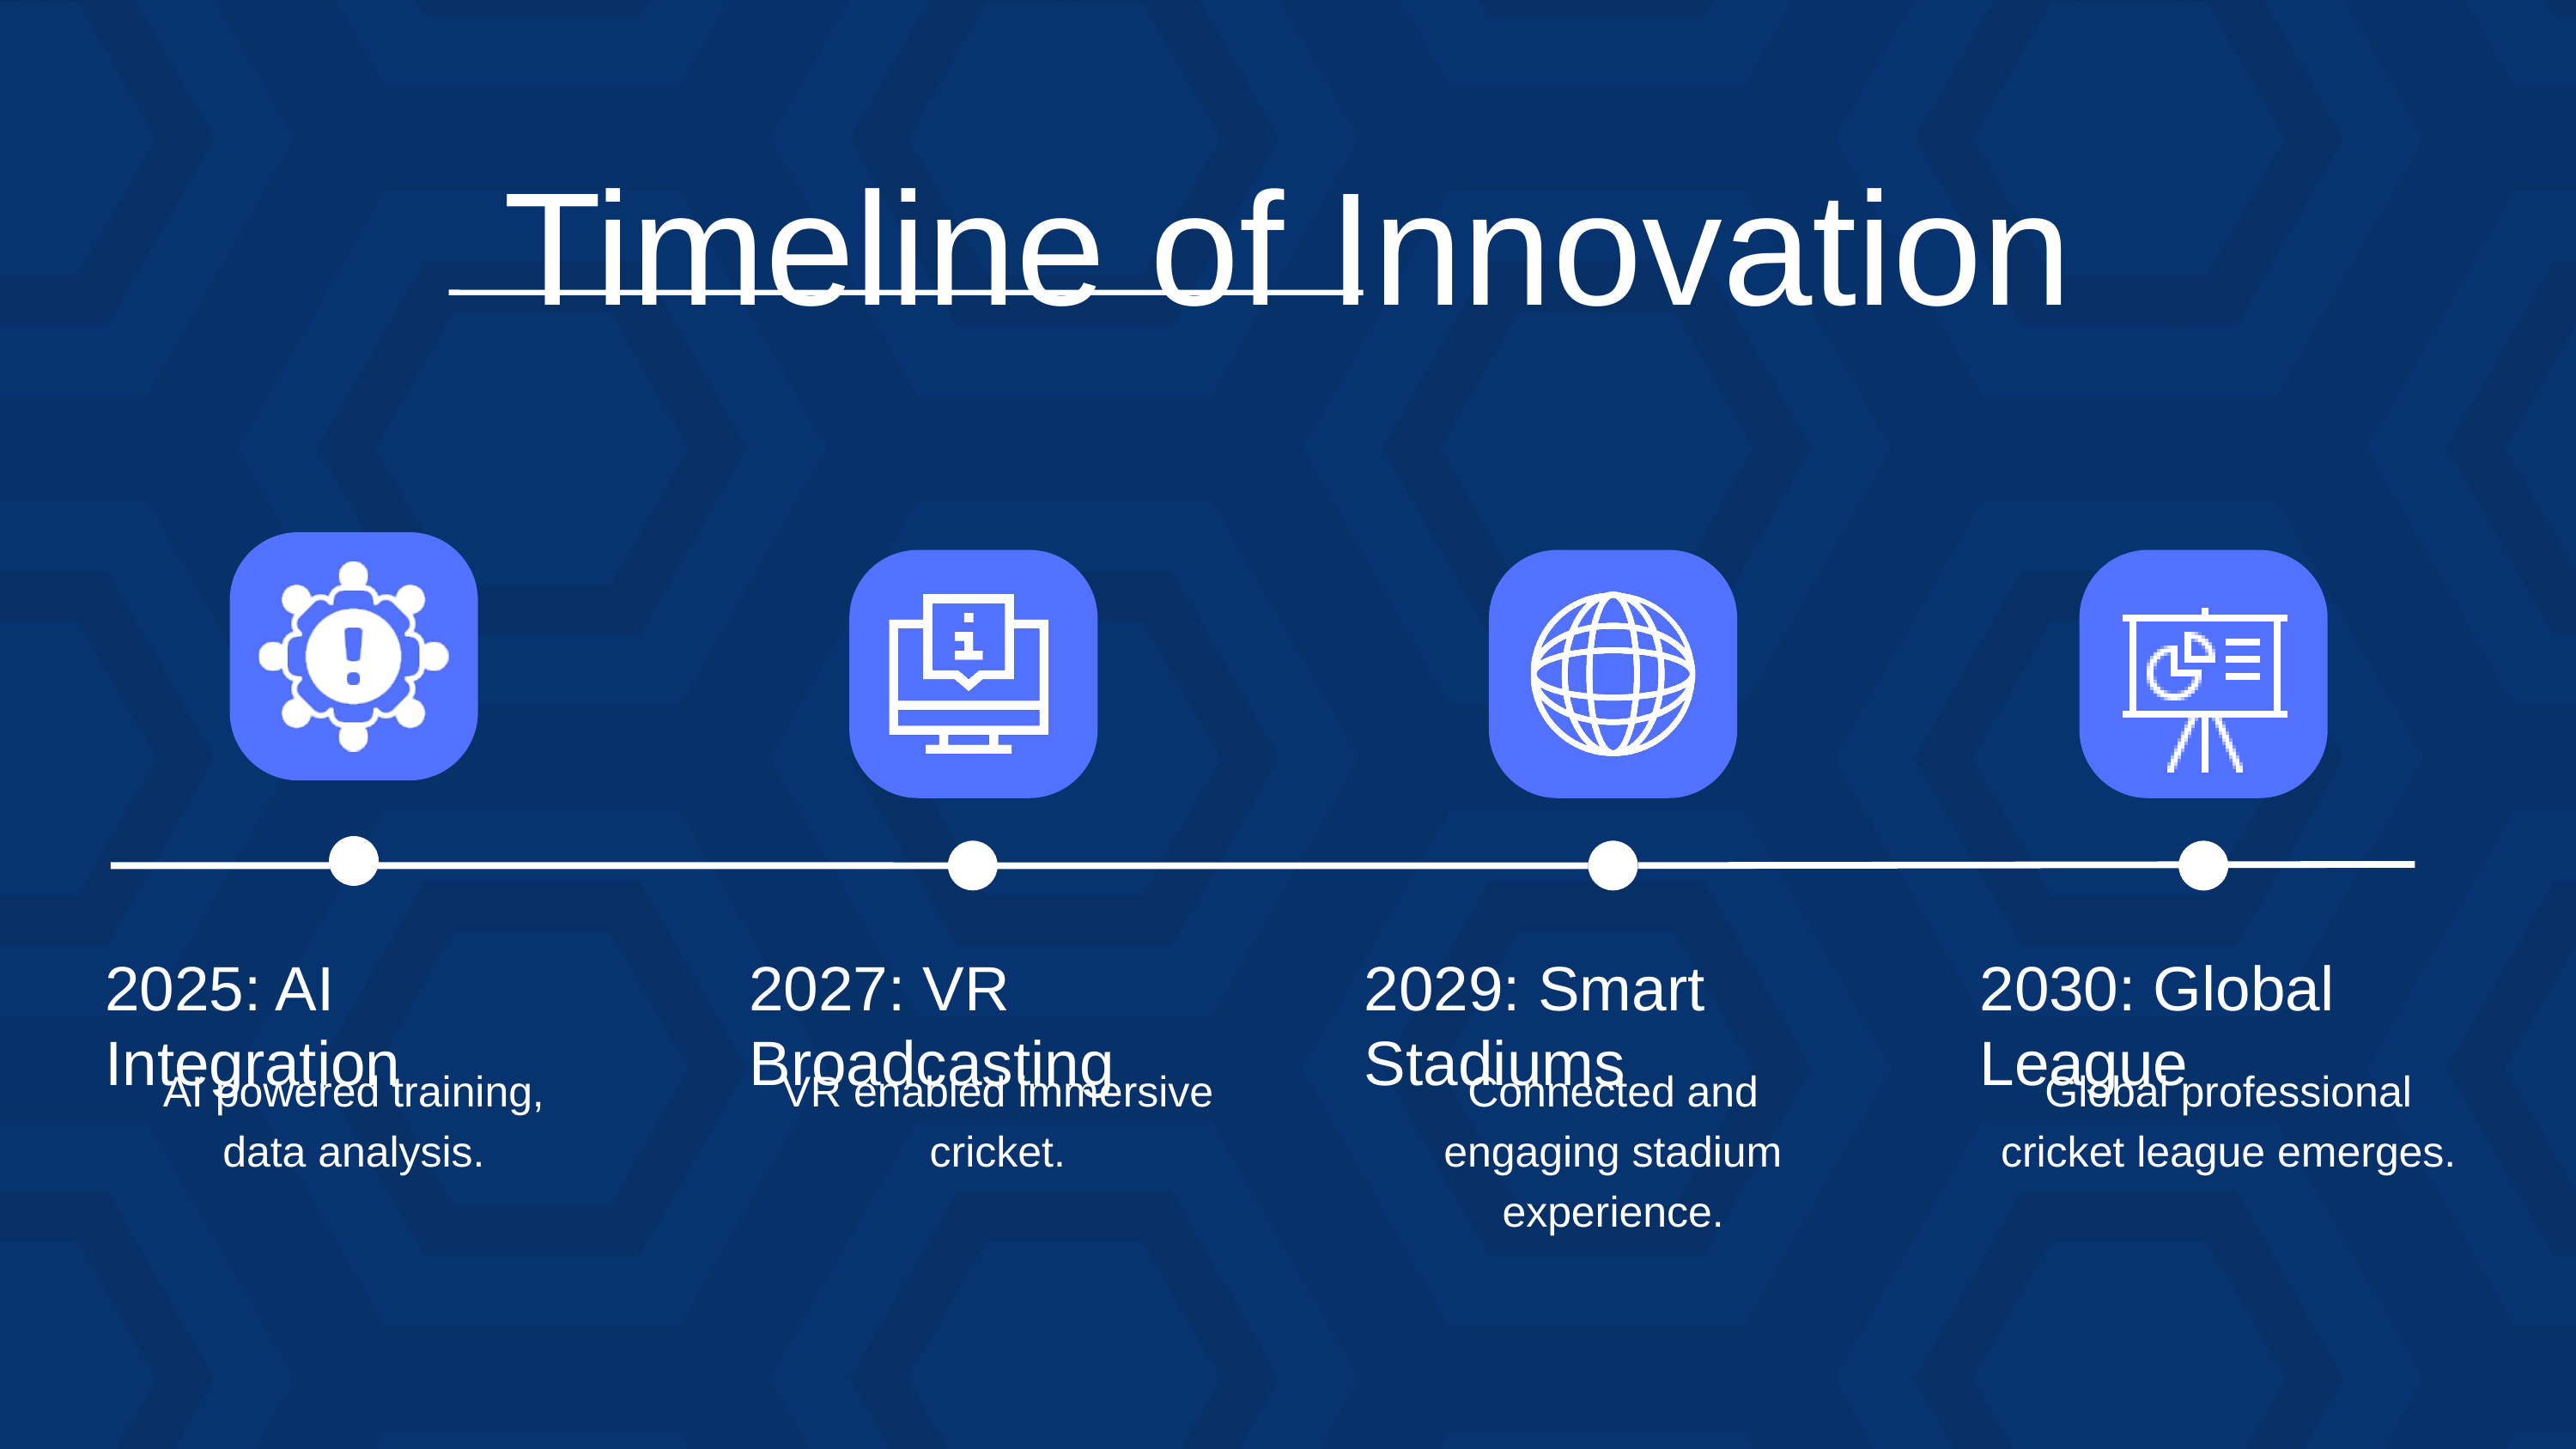

Timeline of Innovation

2025: AI Integration
2027: VR Broadcasting
2029: Smart Stadiums
2030: Global League
AI powered training, data analysis.

VR enabled immersive cricket.

Connected and engaging stadium experience.

Global professional cricket league emerges.